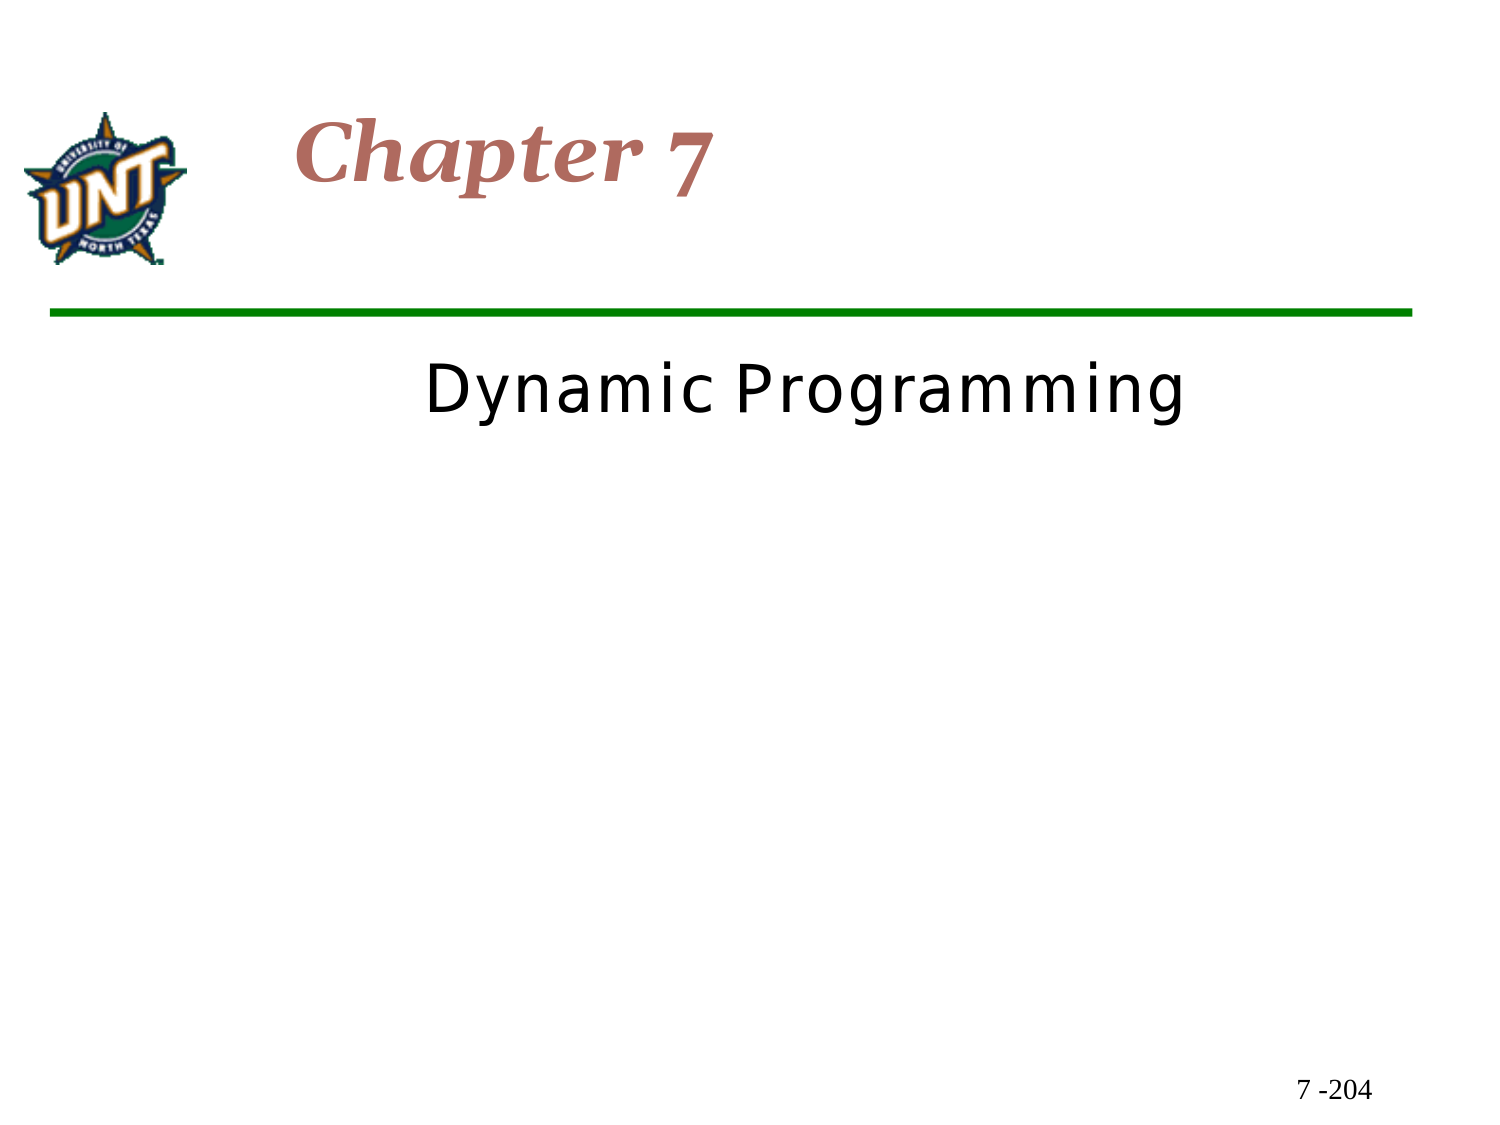

# Chapter 7
Dynamic Programming
7 -204